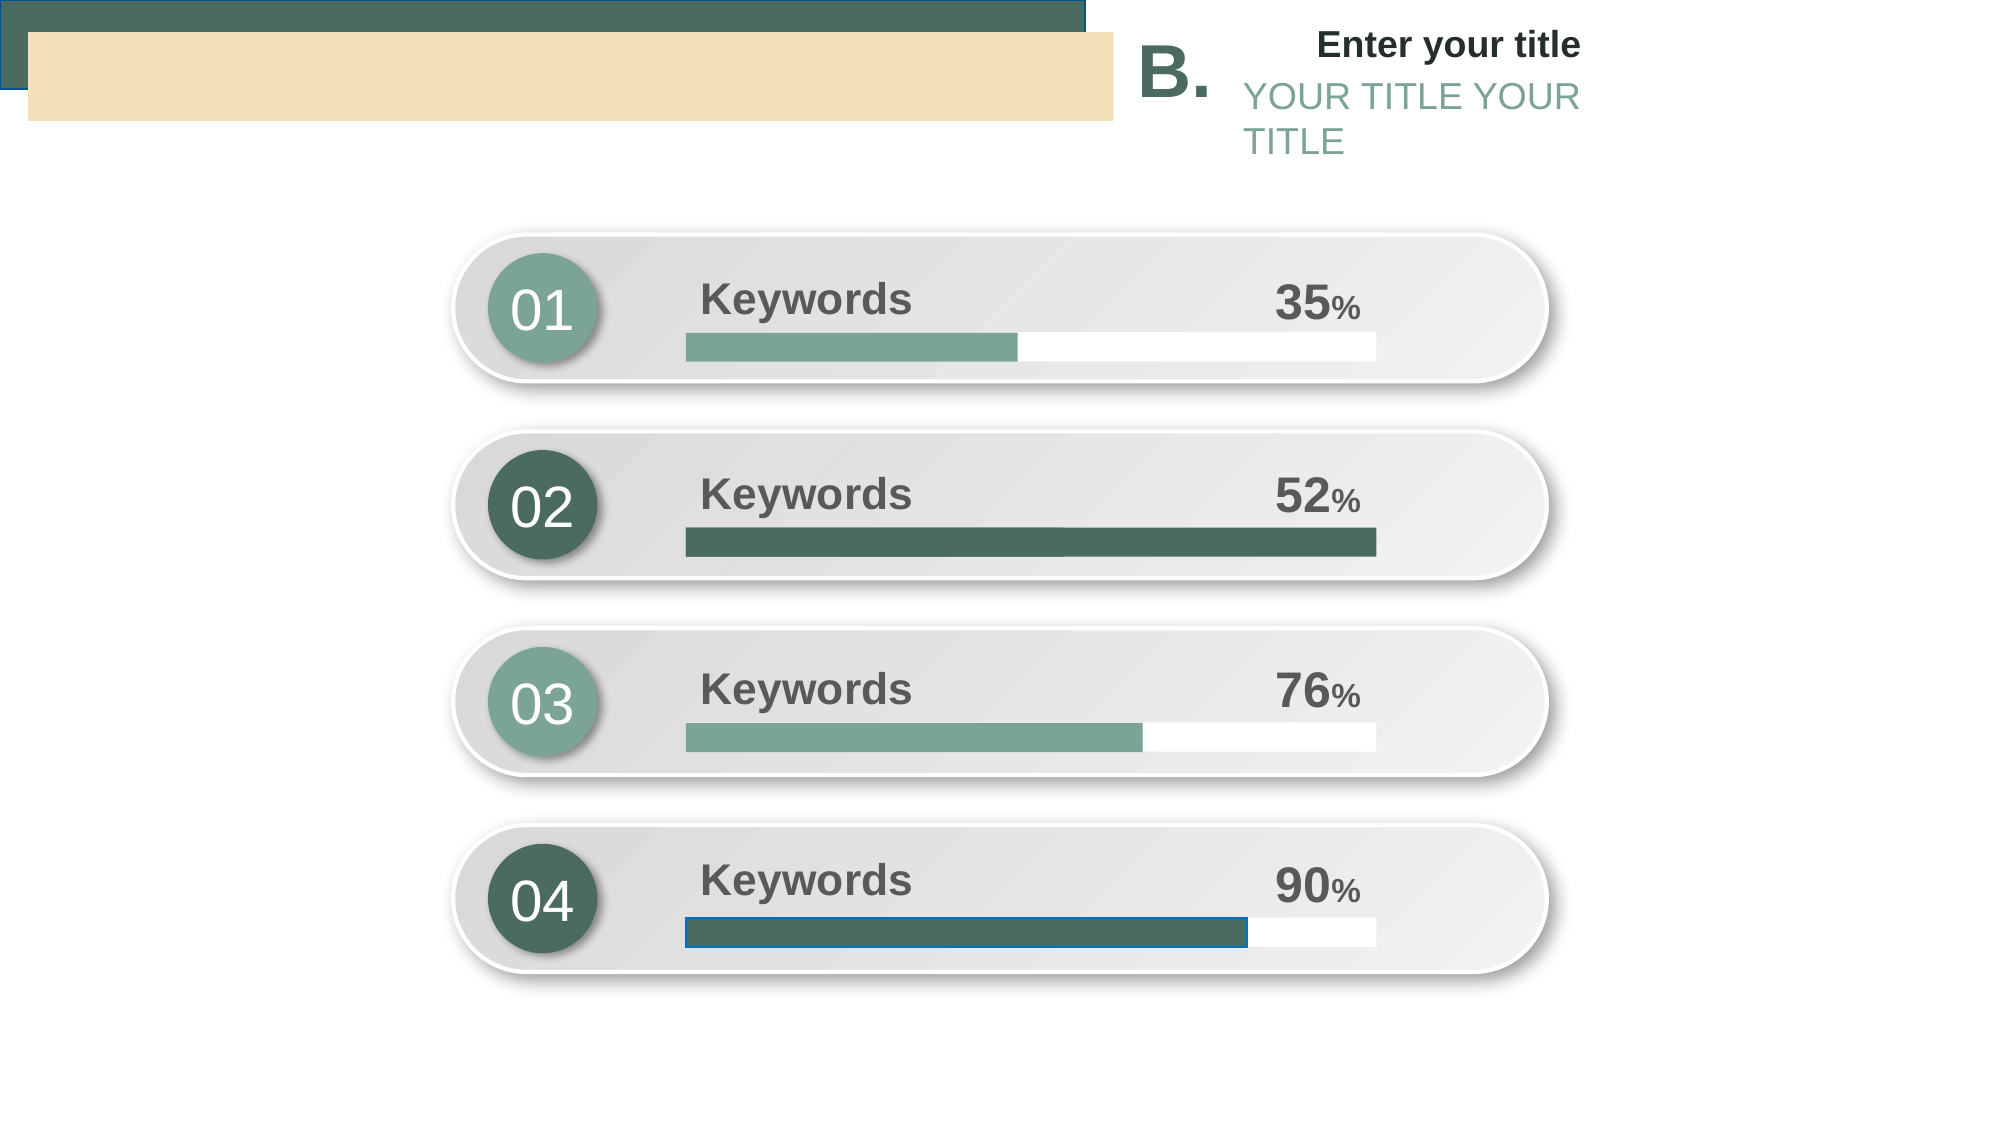

Enter your title
B.

YOUR TITLE YOUR TITLE

01
35%
Keywords

02
52%
Keywords

03
76%
Keywords

04
Keywords
90%